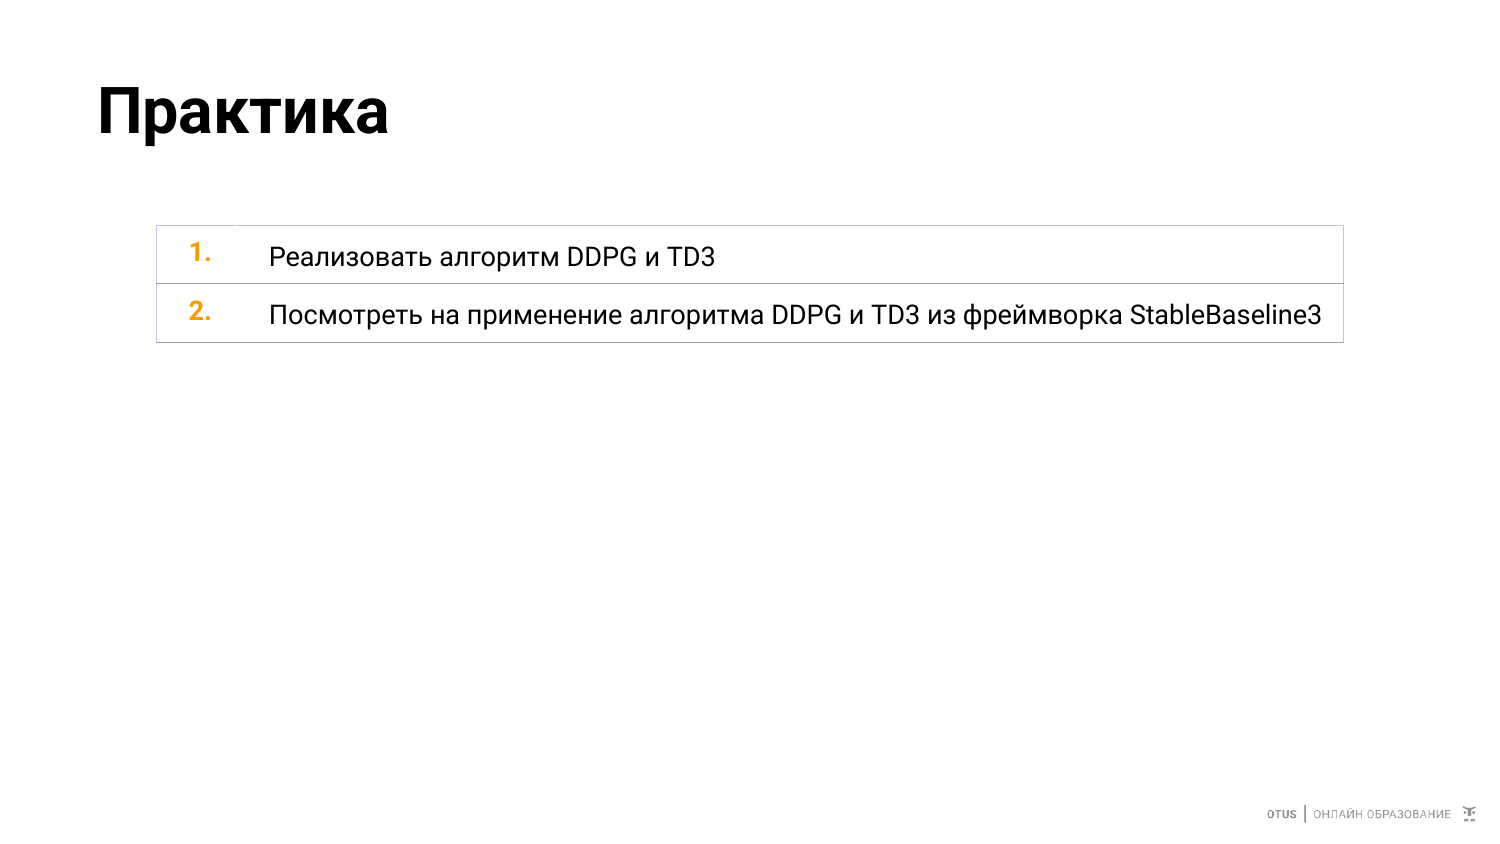

# Практика
| 1. | Реализовать алгоритм DDPG и TD3 |
| --- | --- |
| 2. | Посмотреть на применение алгоритма DDPG и TD3 из фреймворка StableBaseline3 |